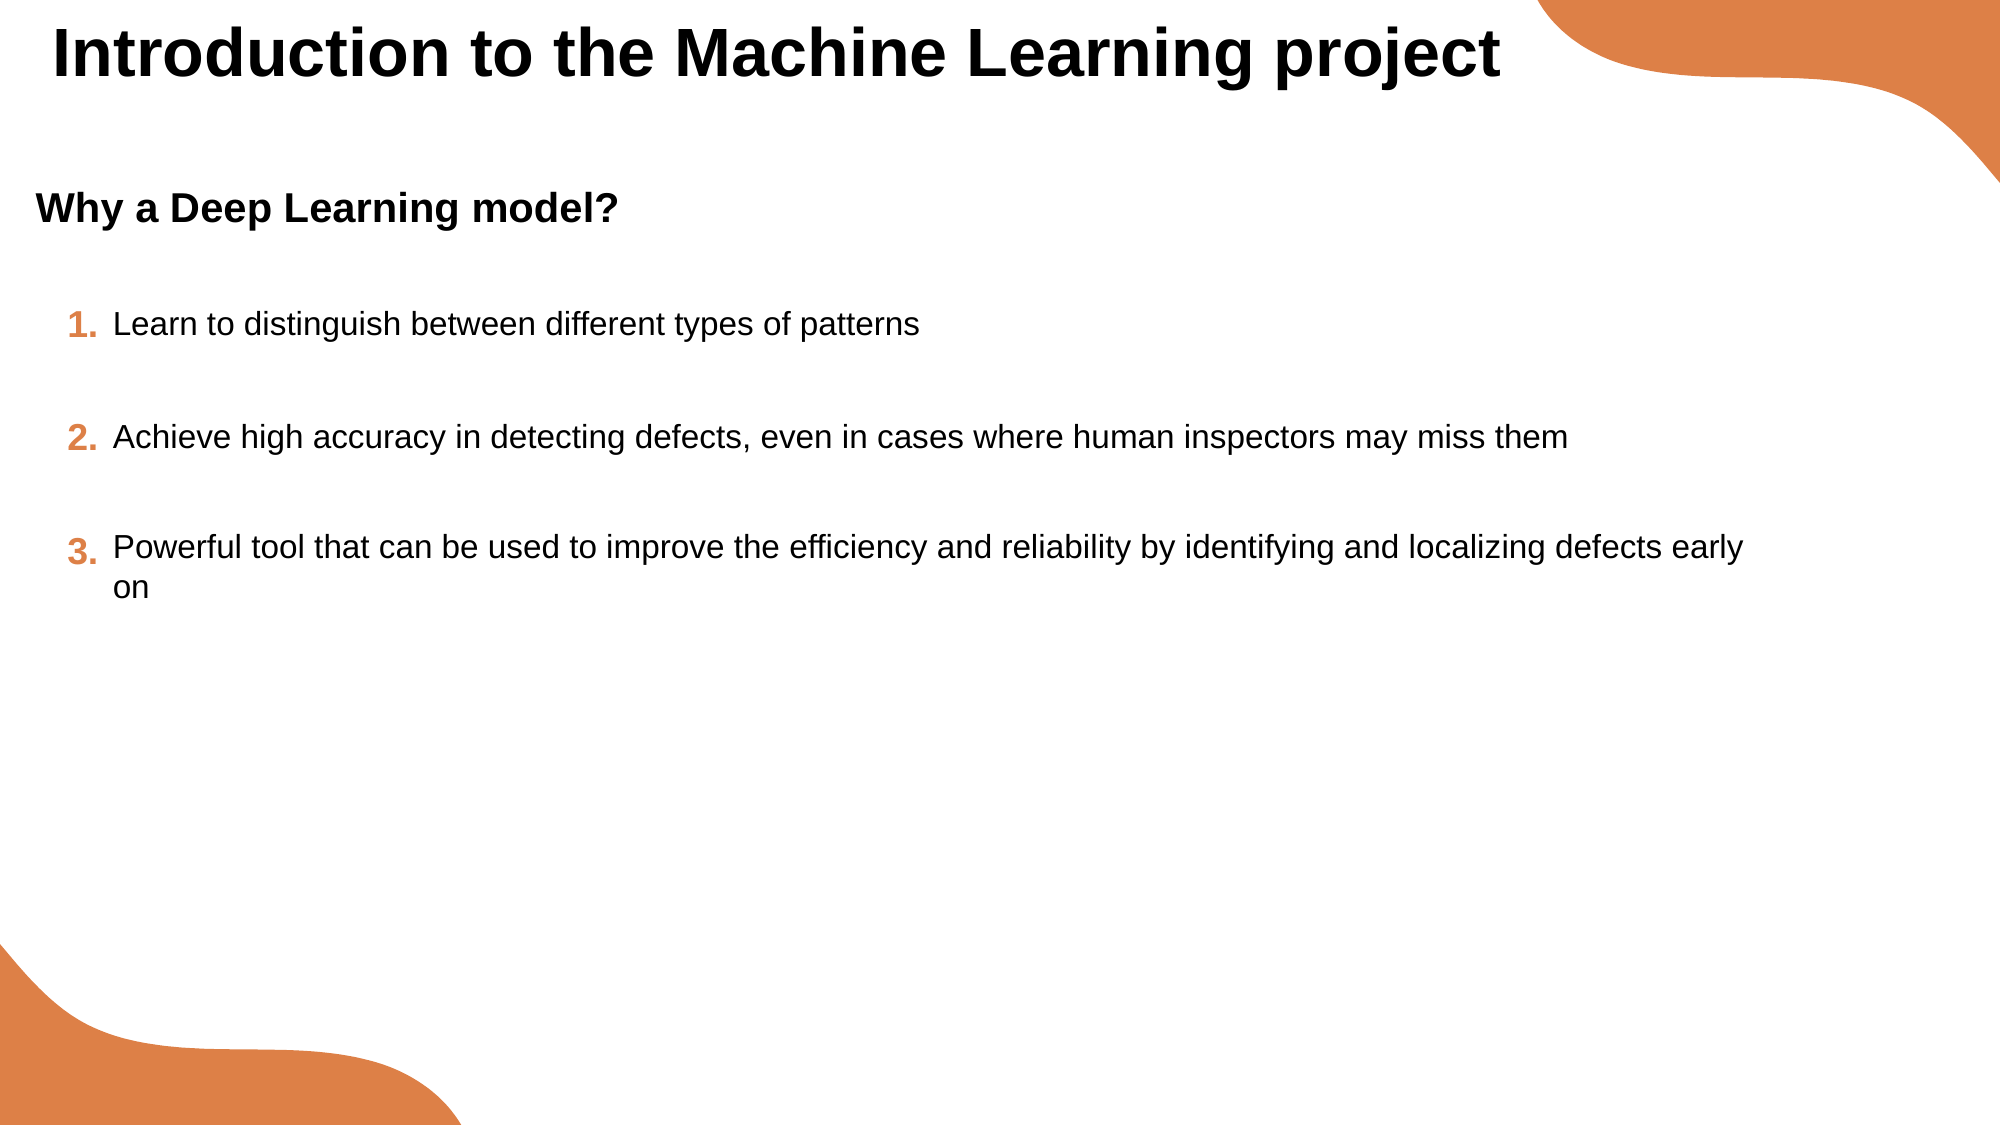

# Introduction to the Machine Learning project
  Why a Deep Learning model?
1.
Learn to distinguish between different types of patterns
Achieve high accuracy in detecting defects, even in cases where human inspectors may miss them
2.
Powerful tool that can be used to improve the efficiency and reliability by identifying and localizing defects early on
3.